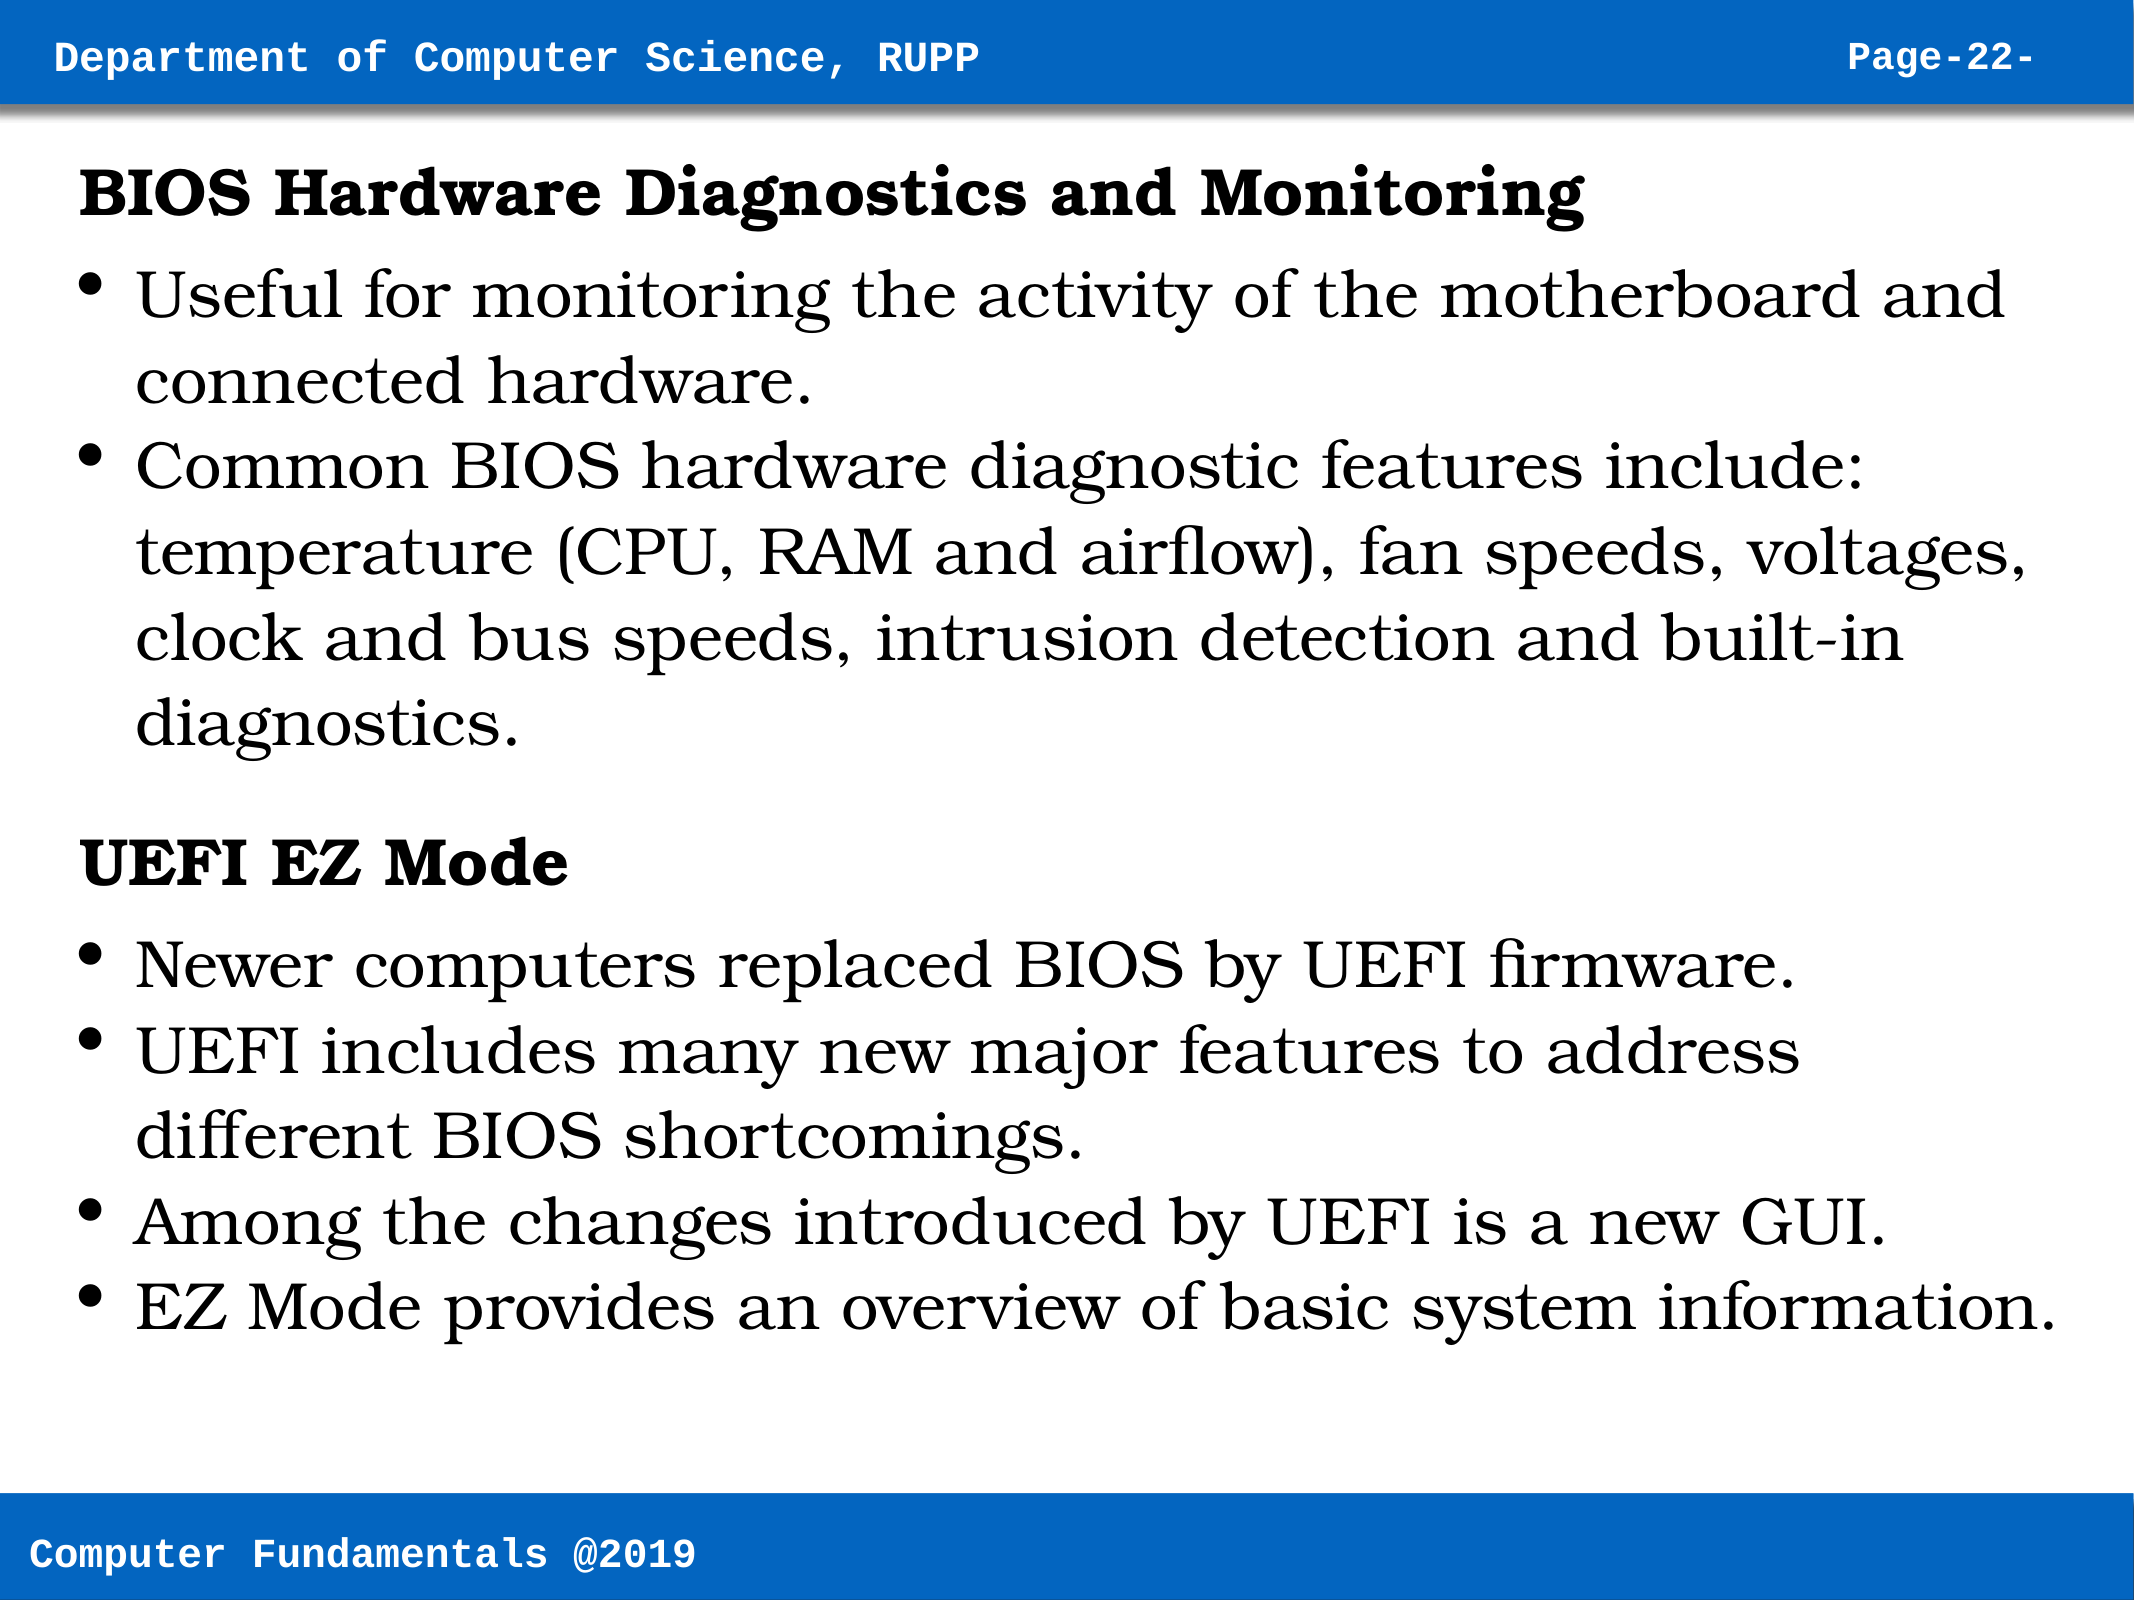

BIOS Hardware Diagnostics and Monitoring
Useful for monitoring the activity of the motherboard and connected hardware.
Common BIOS hardware diagnostic features include: temperature (CPU, RAM and airflow), fan speeds, voltages, clock and bus speeds, intrusion detection and built-in diagnostics.
UEFI EZ Mode
Newer computers replaced BIOS by UEFI firmware.
UEFI includes many new major features to address different BIOS shortcomings.
Among the changes introduced by UEFI is a new GUI.
EZ Mode provides an overview of basic system information.